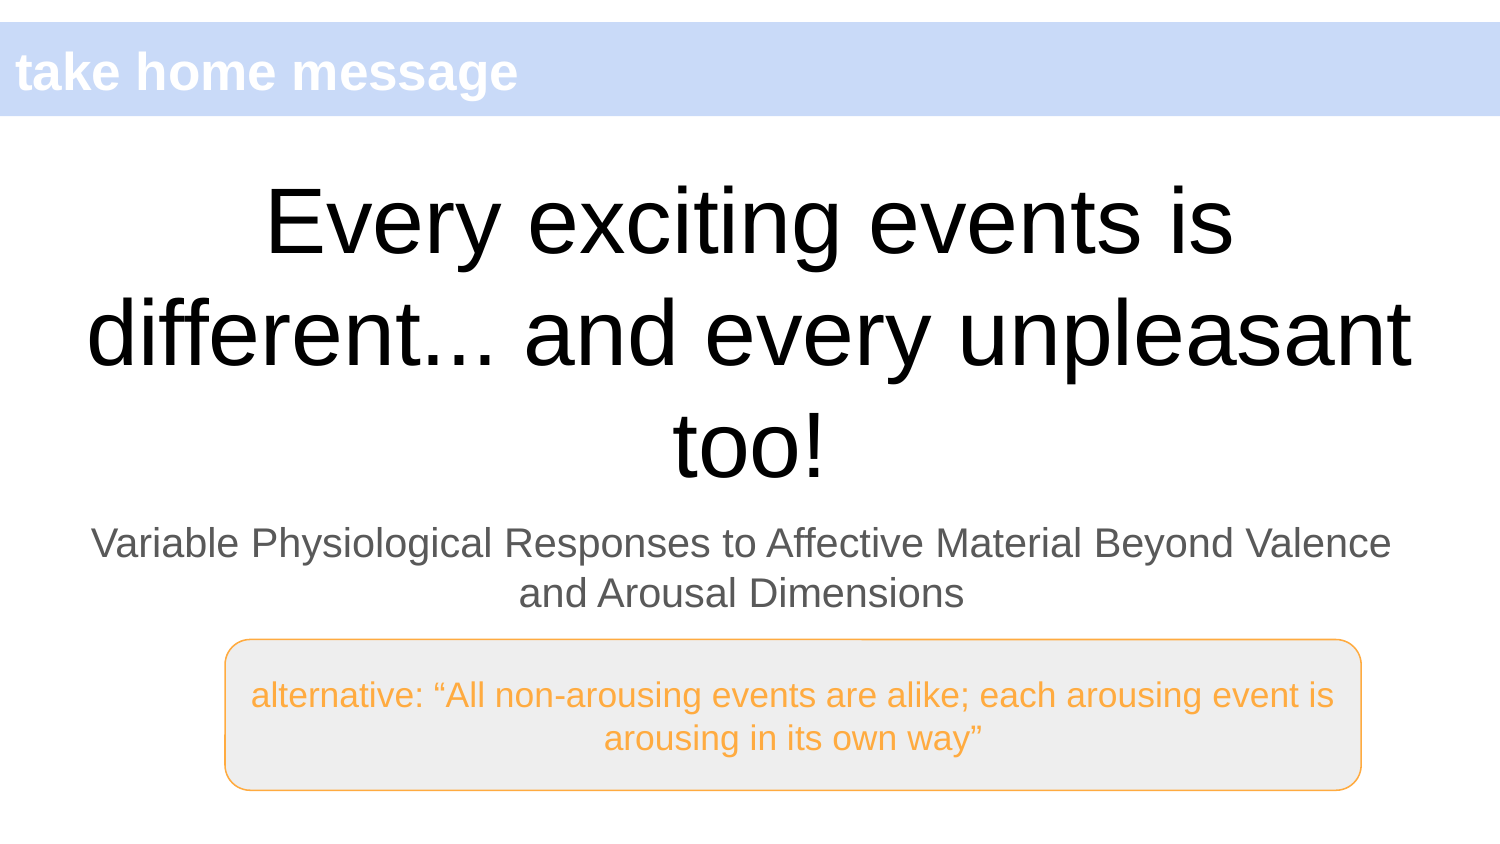

take home message
# Every exciting events is different... and every unpleasant too!
Variable Physiological Responses to Affective Material Beyond Valence and Arousal Dimensions
alternative: “All non-arousing events are alike; each arousing event is arousing in its own way”